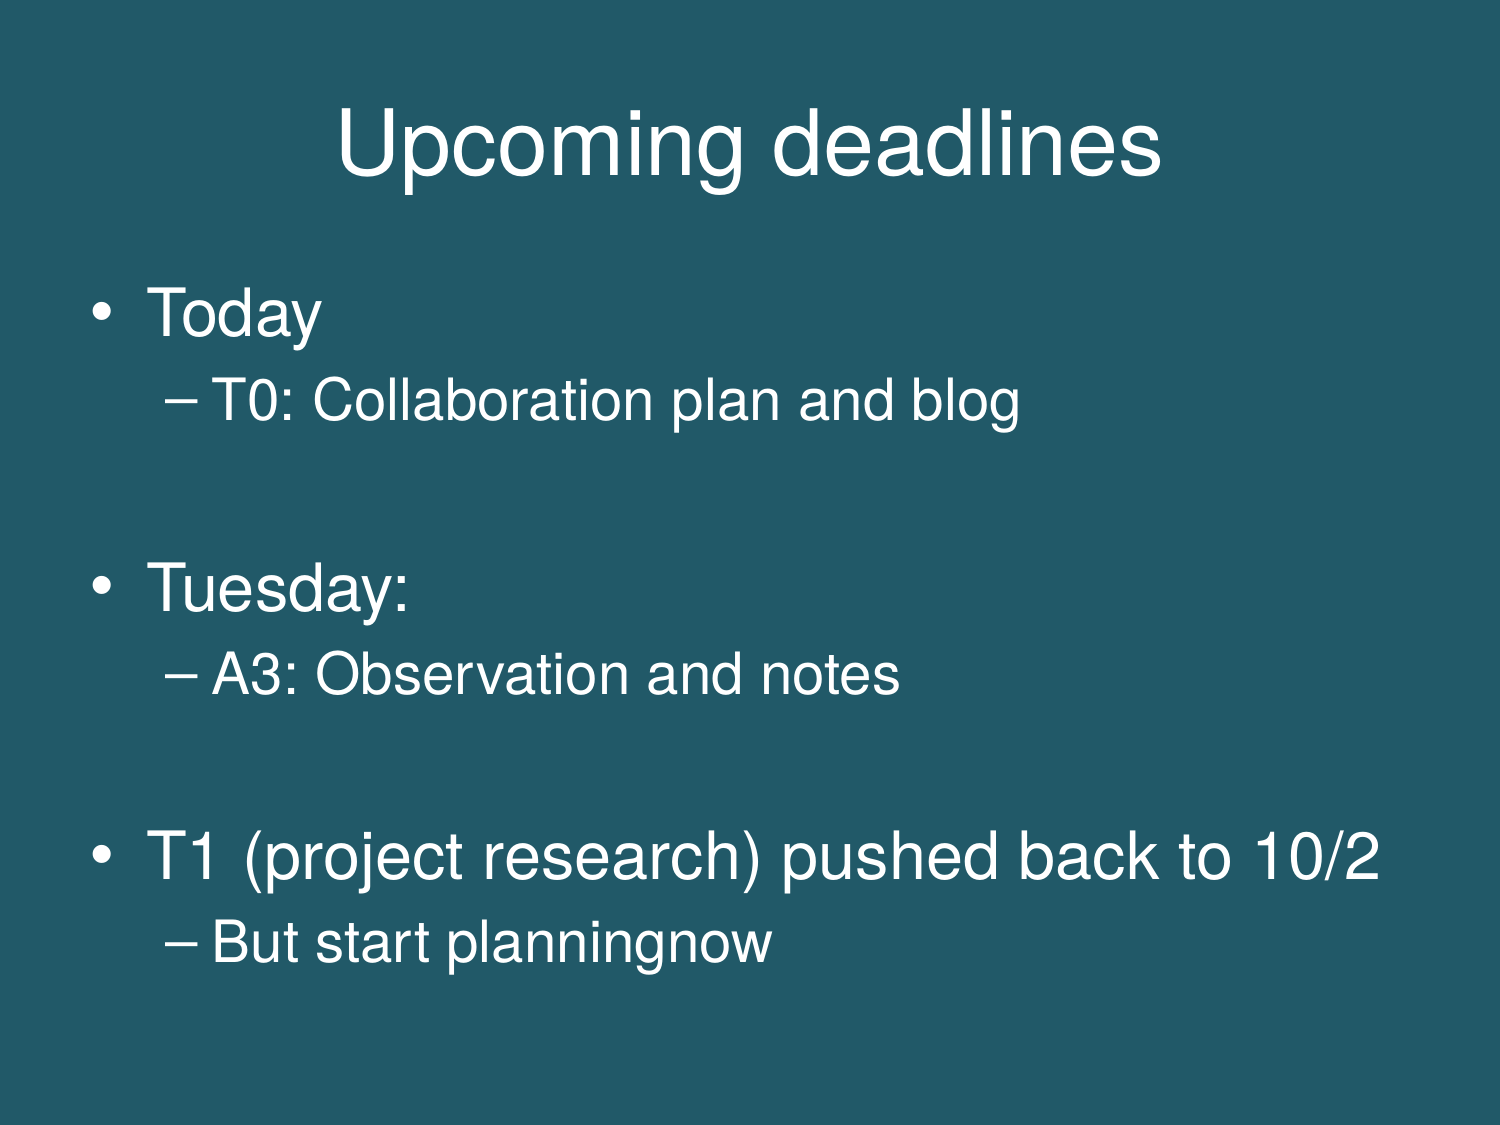

# Upcoming deadlines
Today
T0: Collaboration plan and blog

Tuesday:
A3: Observation and notes

T1 (project research) pushed back to 10/2
But start planningnow